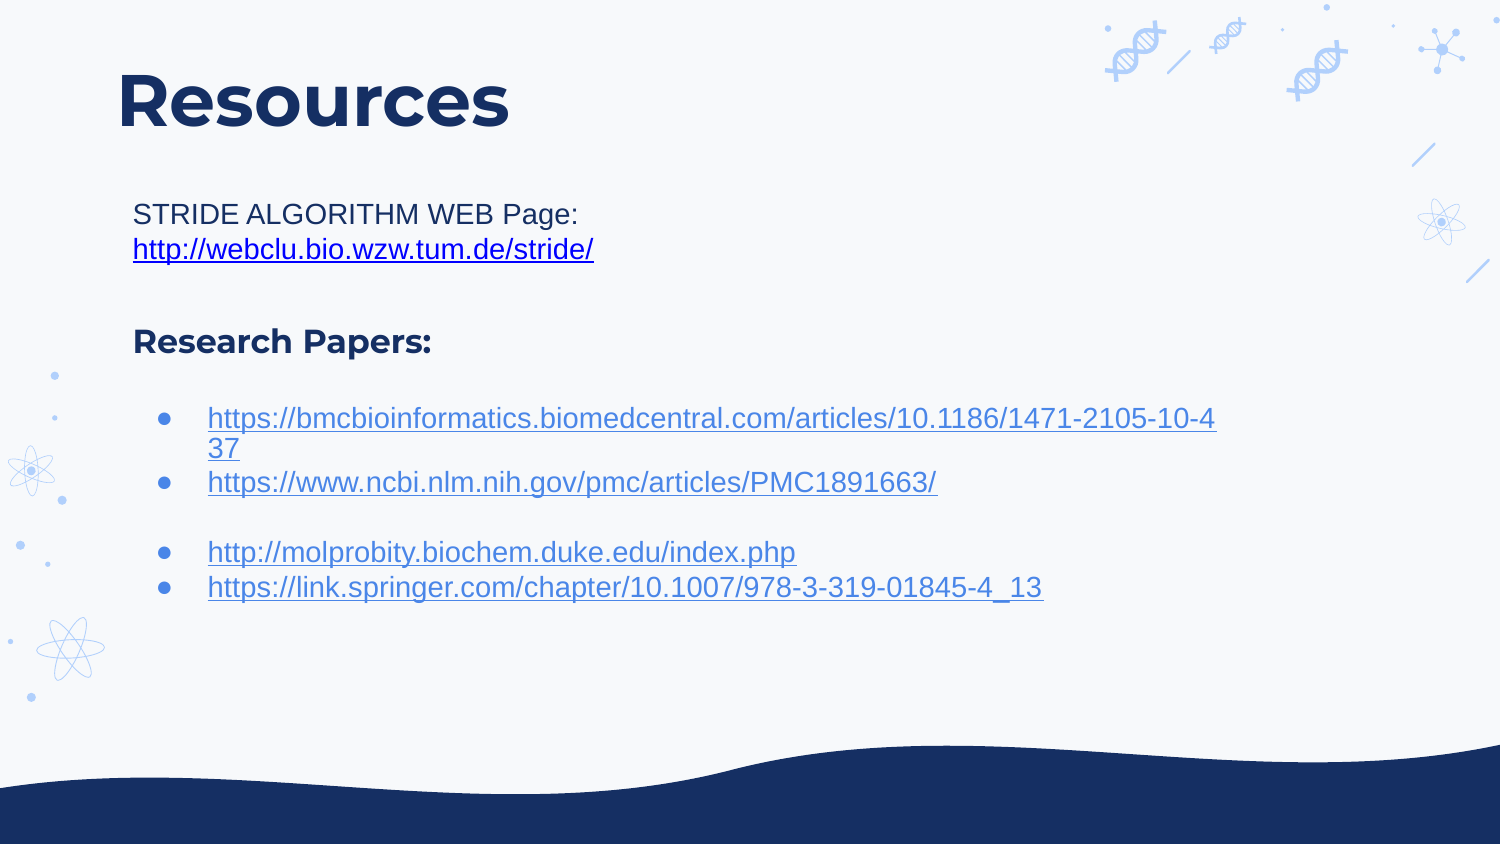

# Resources
STRIDE ALGORITHM WEB Page:
http://webclu.bio.wzw.tum.de/stride/

Research Papers:

https://bmcbioinformatics.biomedcentral.com/articles/10.1186/1471-2105-10-437
https://www.ncbi.nlm.nih.gov/pmc/articles/PMC1891663/

http://molprobity.biochem.duke.edu/index.php
https://link.springer.com/chapter/10.1007/978-3-319-01845-4_13